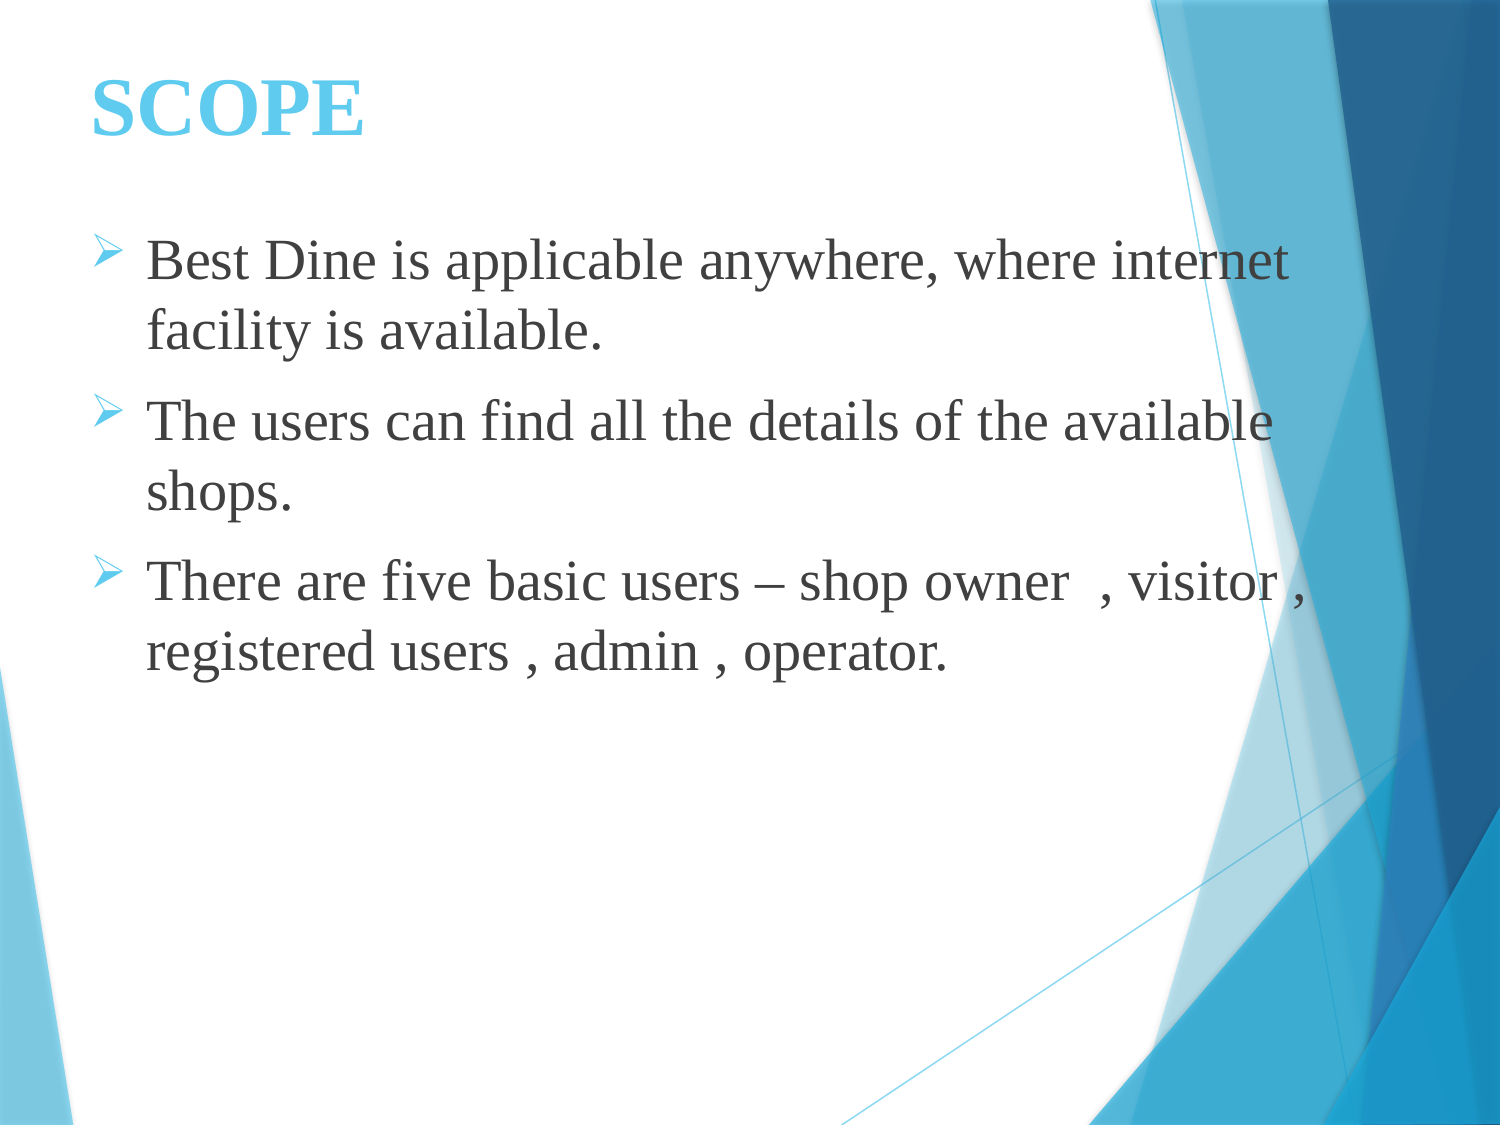

# SCOPE
Best Dine is applicable anywhere, where internet facility is available.
The users can find all the details of the available shops.
There are five basic users – shop owner  , visitor , registered users , admin , operator.